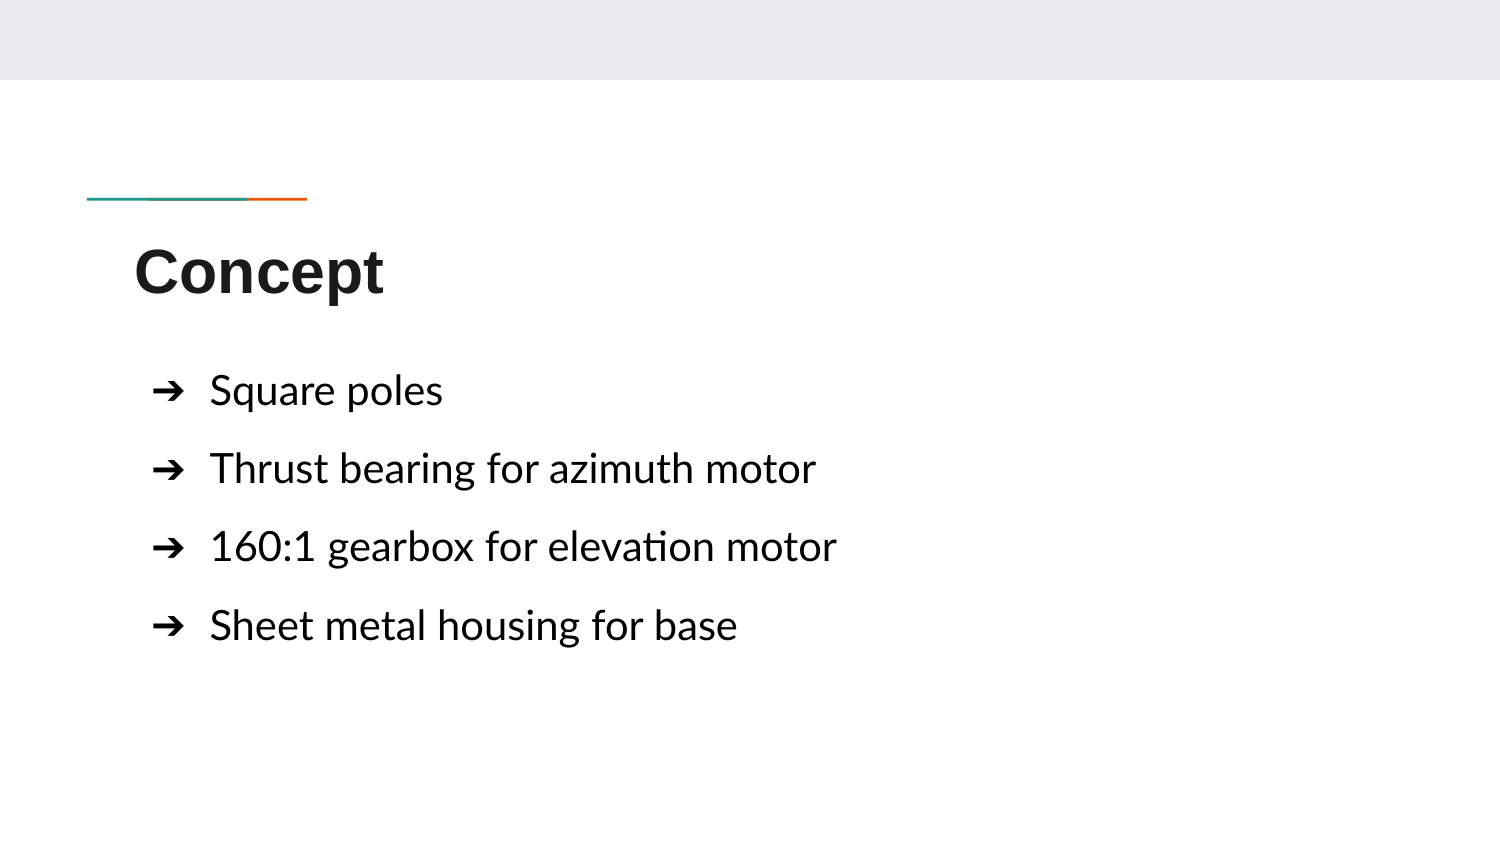

# Concept
Square poles
Thrust bearing for azimuth motor
160:1 gearbox for elevation motor
Sheet metal housing for base